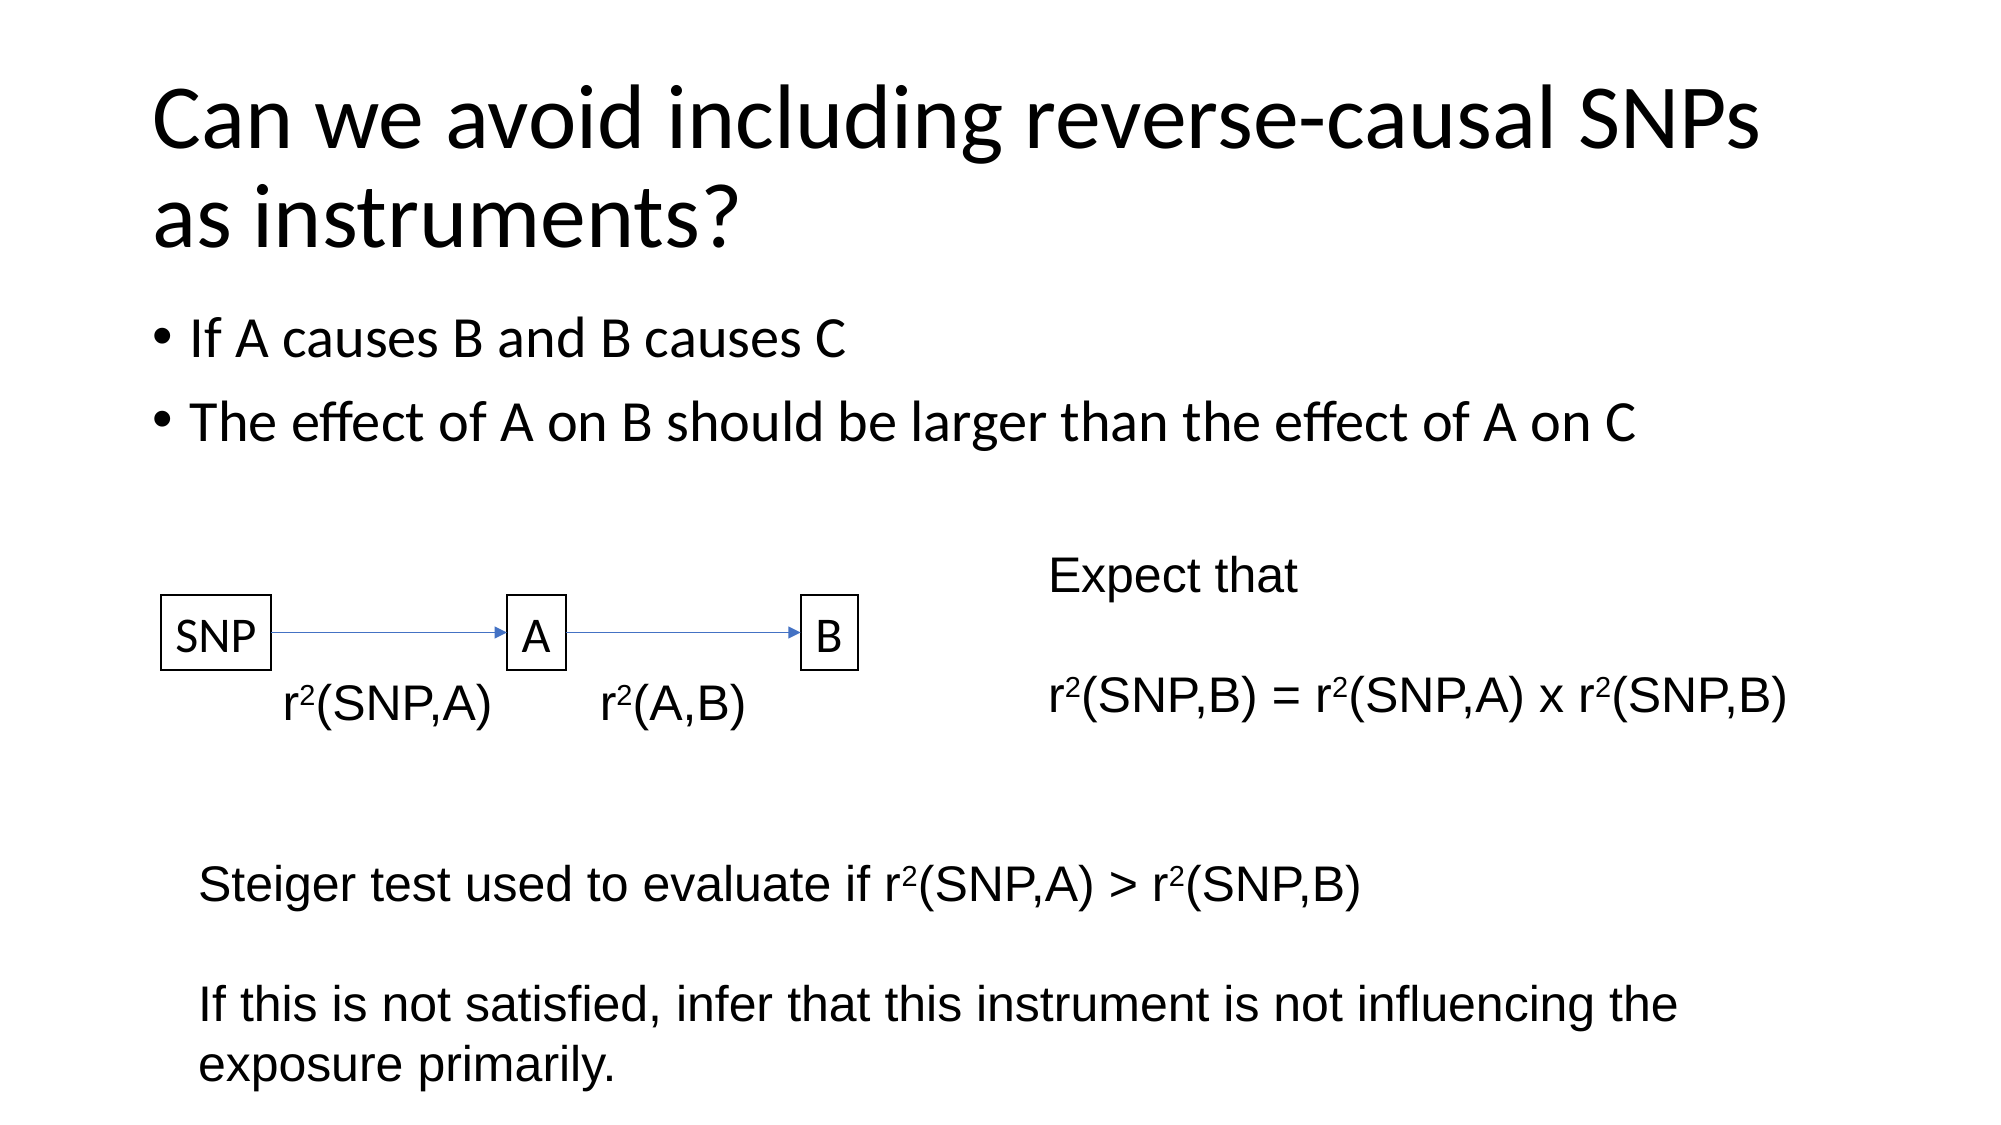

# Can we avoid including reverse-causal SNPs as instruments?
If A causes B and B causes C
The effect of A on B should be larger than the effect of A on C
Expect that

r2(SNP,B) = r2(SNP,A) x r2(SNP,B)
SNP
A
B
r2(SNP,A)
r2(A,B)
Steiger test used to evaluate if r2(SNP,A) > r2(SNP,B)

If this is not satisfied, infer that this instrument is not influencing the exposure primarily.